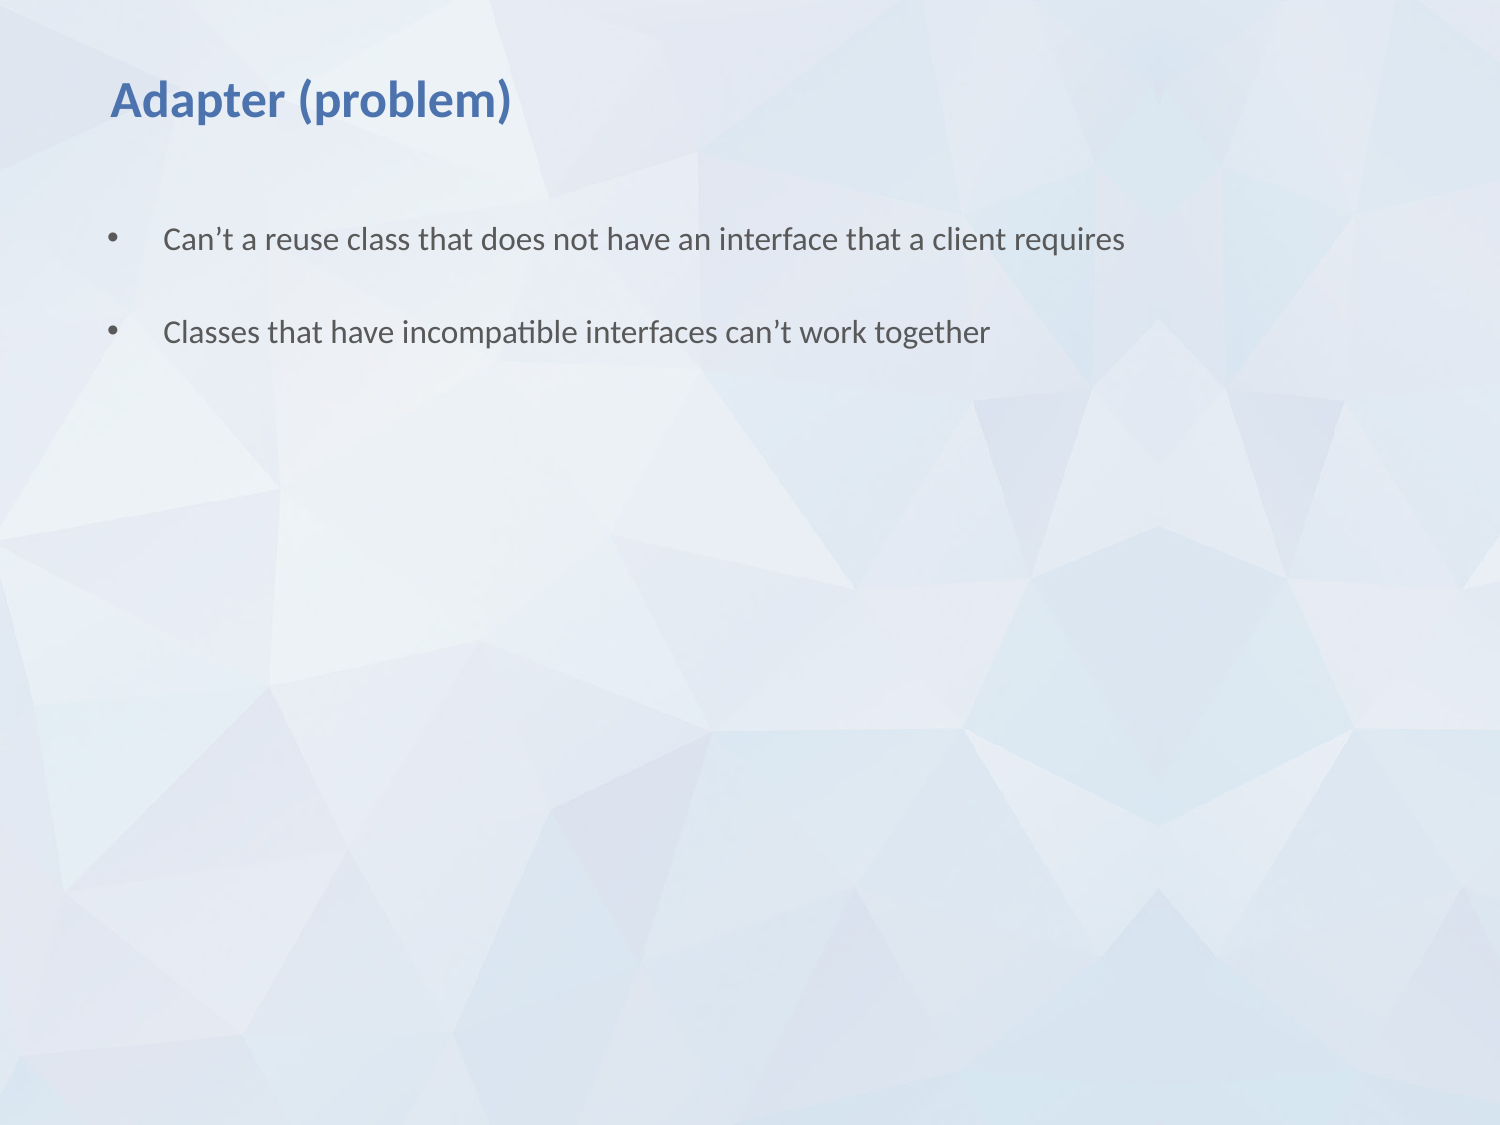

# Adapter (problem)
Can’t a reuse class that does not have an interface that a client requires

Classes that have incompatible interfaces can’t work together